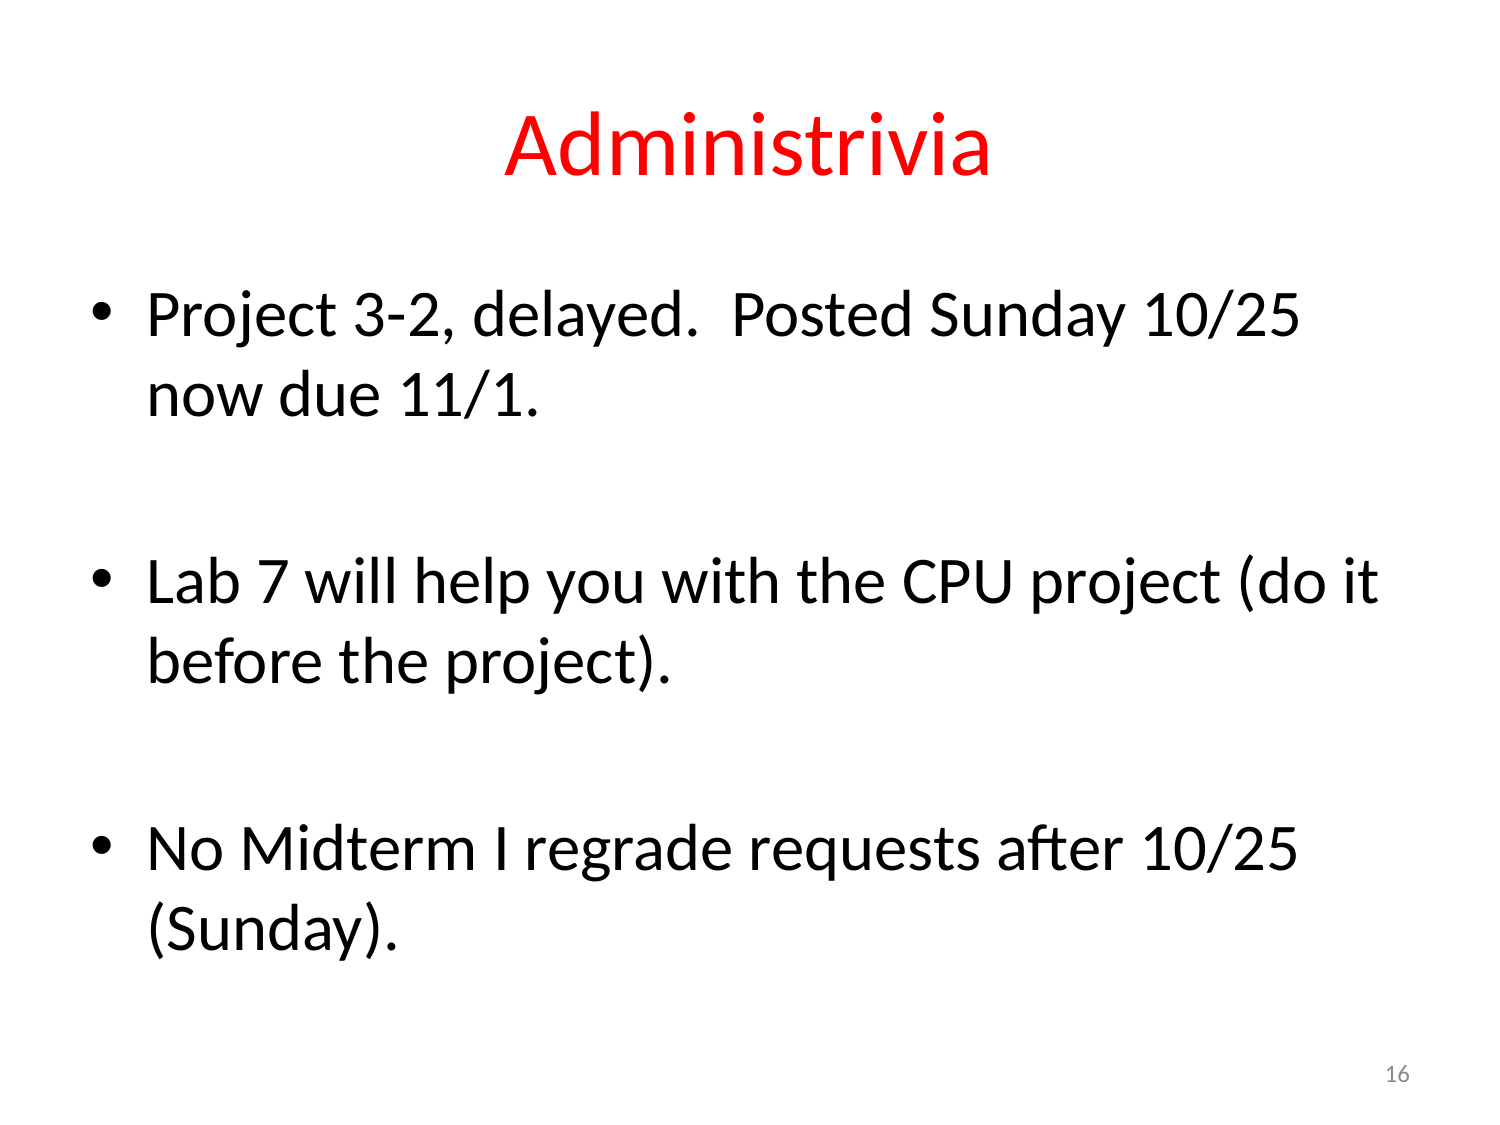

# Administrivia
Project 3-2, delayed.  Posted Sunday 10/25 now due 11/1.

Lab 7 will help you with the CPU project (do it before the project).

No Midterm I regrade requests after 10/25 (Sunday).
16